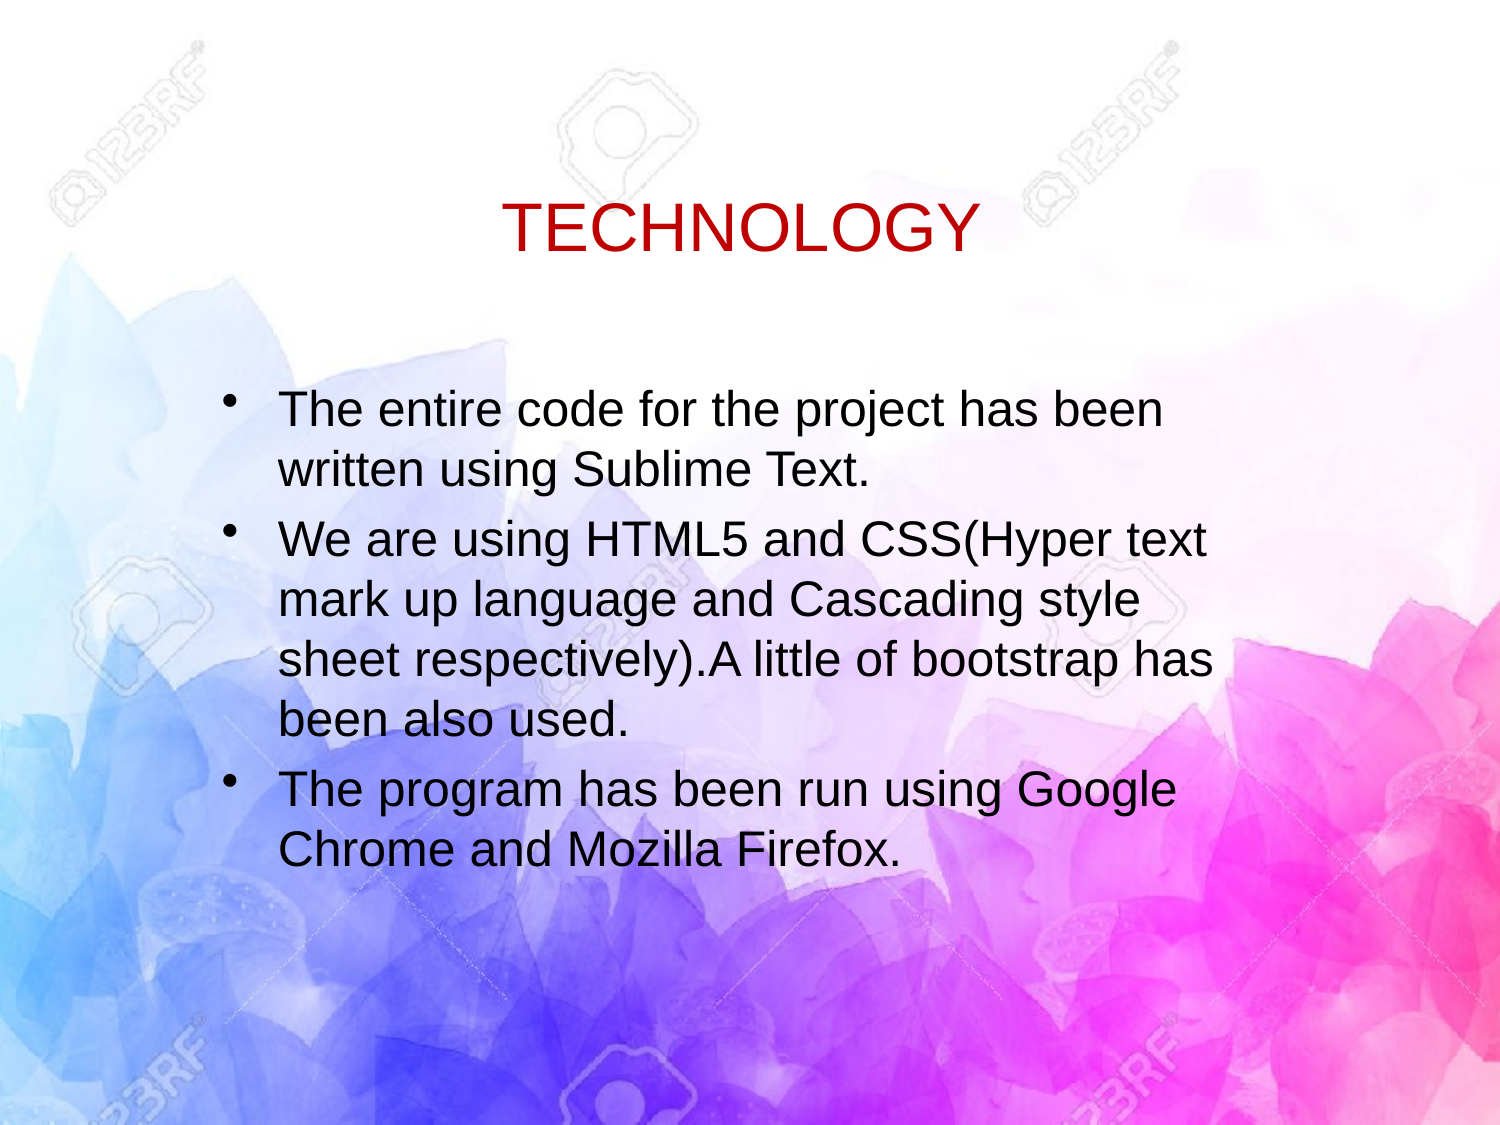

# TECHNOLOGY
The entire code for the project has been   written using Sublime Text.
We are using HTML5 and CSS(Hyper text mark up language and Cascading style      sheet respectively).A little of bootstrap has been also used.
The program has been run using Google   Chrome and Mozilla Firefox.